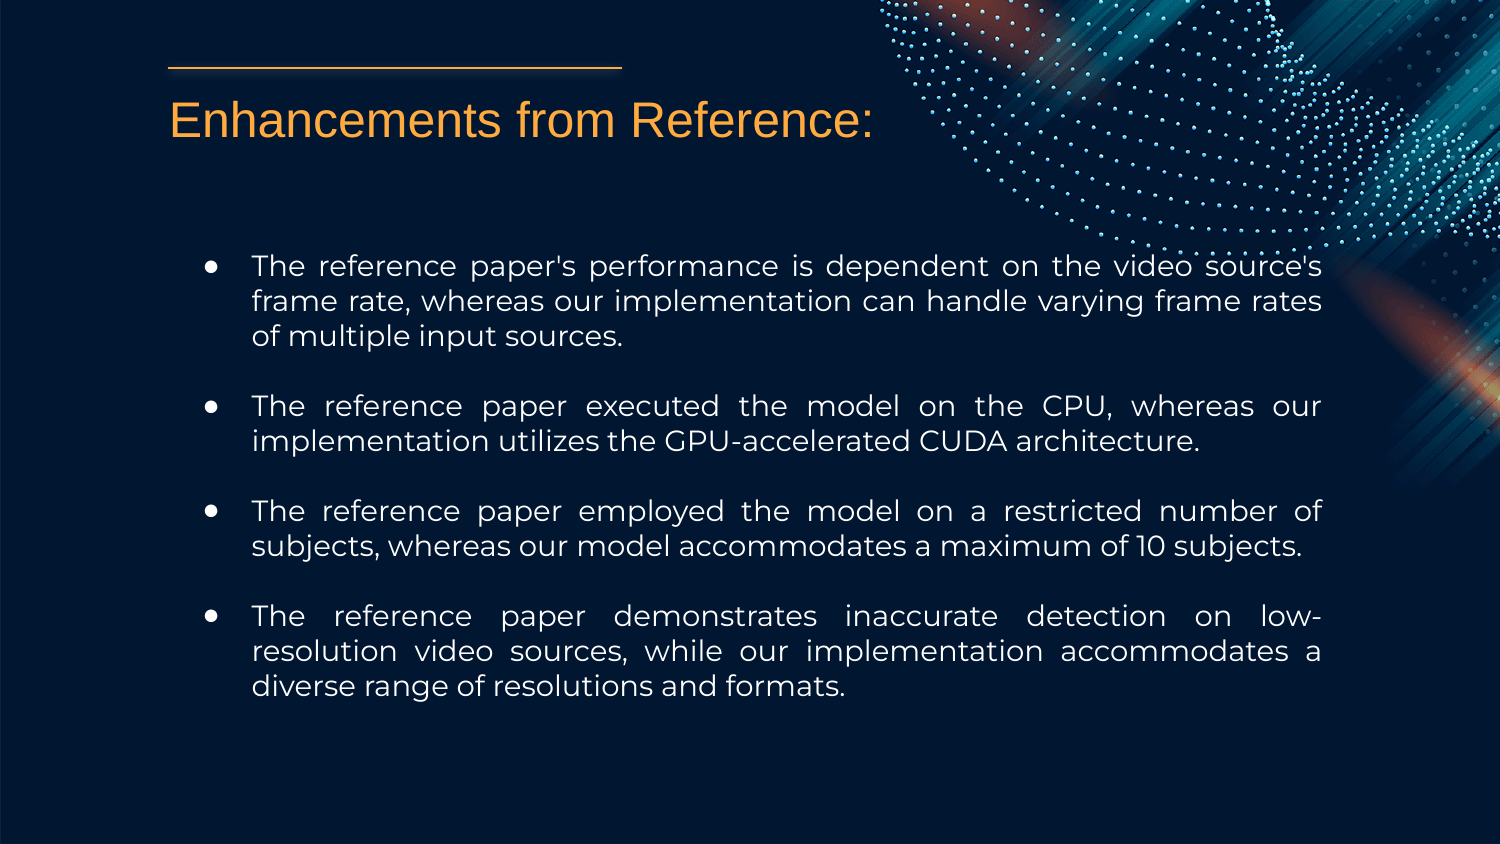

# Enhancements from Reference:
The reference paper's performance is dependent on the video source's frame rate, whereas our implementation can handle varying frame rates of multiple input sources.

The reference paper executed the model on the CPU, whereas our implementation utilizes the GPU-accelerated CUDA architecture.

The reference paper employed the model on a restricted number of subjects, whereas our model accommodates a maximum of 10 subjects.

The reference paper demonstrates inaccurate detection on low-resolution video sources, while our implementation accommodates a diverse range of resolutions and formats.